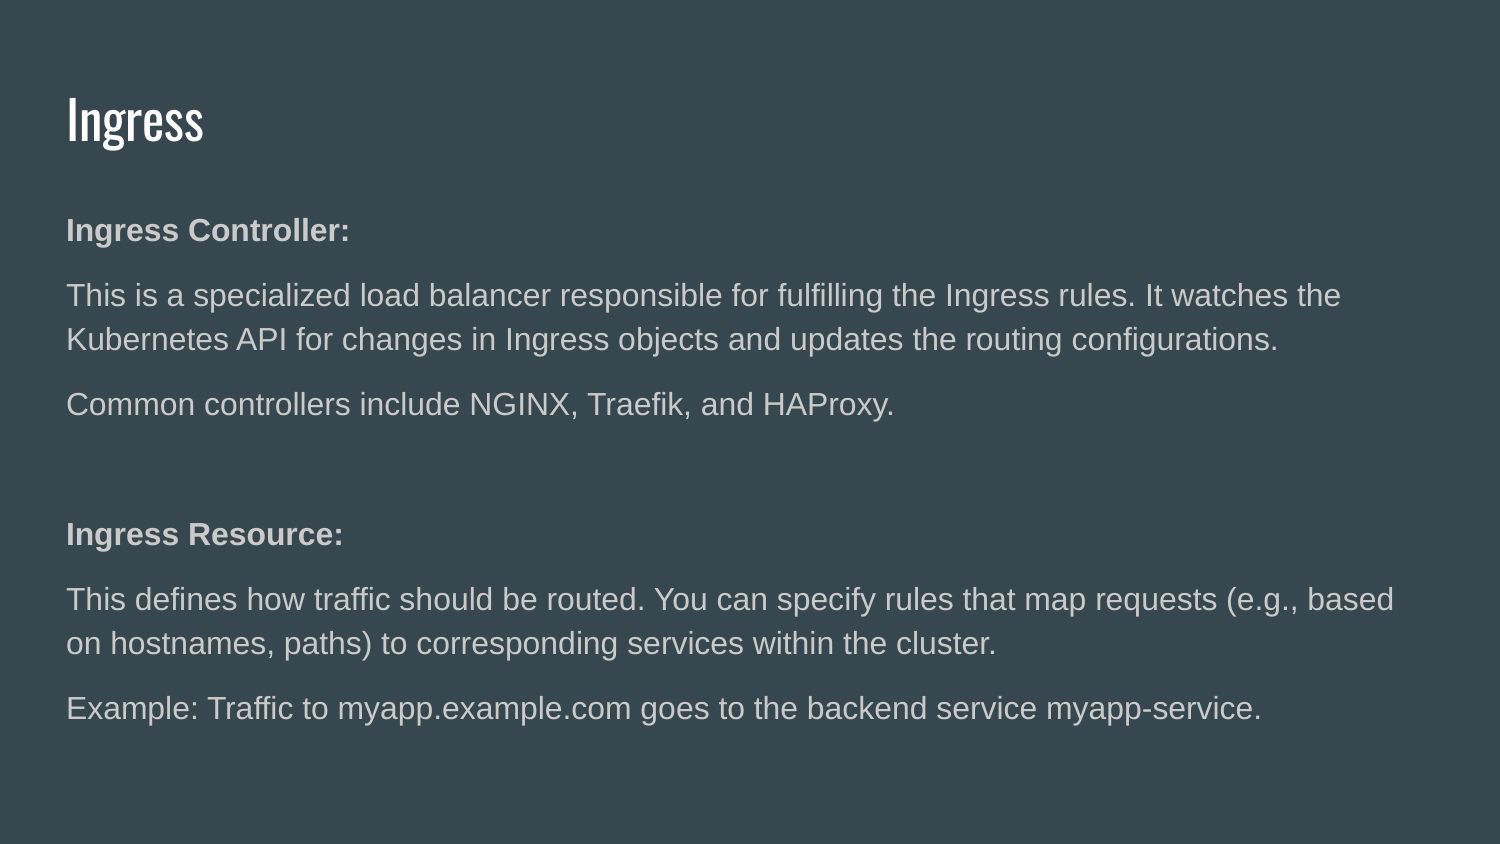

# Ingress
Ingress Controller:
This is a specialized load balancer responsible for fulfilling the Ingress rules. It watches the Kubernetes API for changes in Ingress objects and updates the routing configurations.
Common controllers include NGINX, Traefik, and HAProxy.

Ingress Resource:
This defines how traffic should be routed. You can specify rules that map requests (e.g., based on hostnames, paths) to corresponding services within the cluster.
Example: Traffic to myapp.example.com goes to the backend service myapp-service.